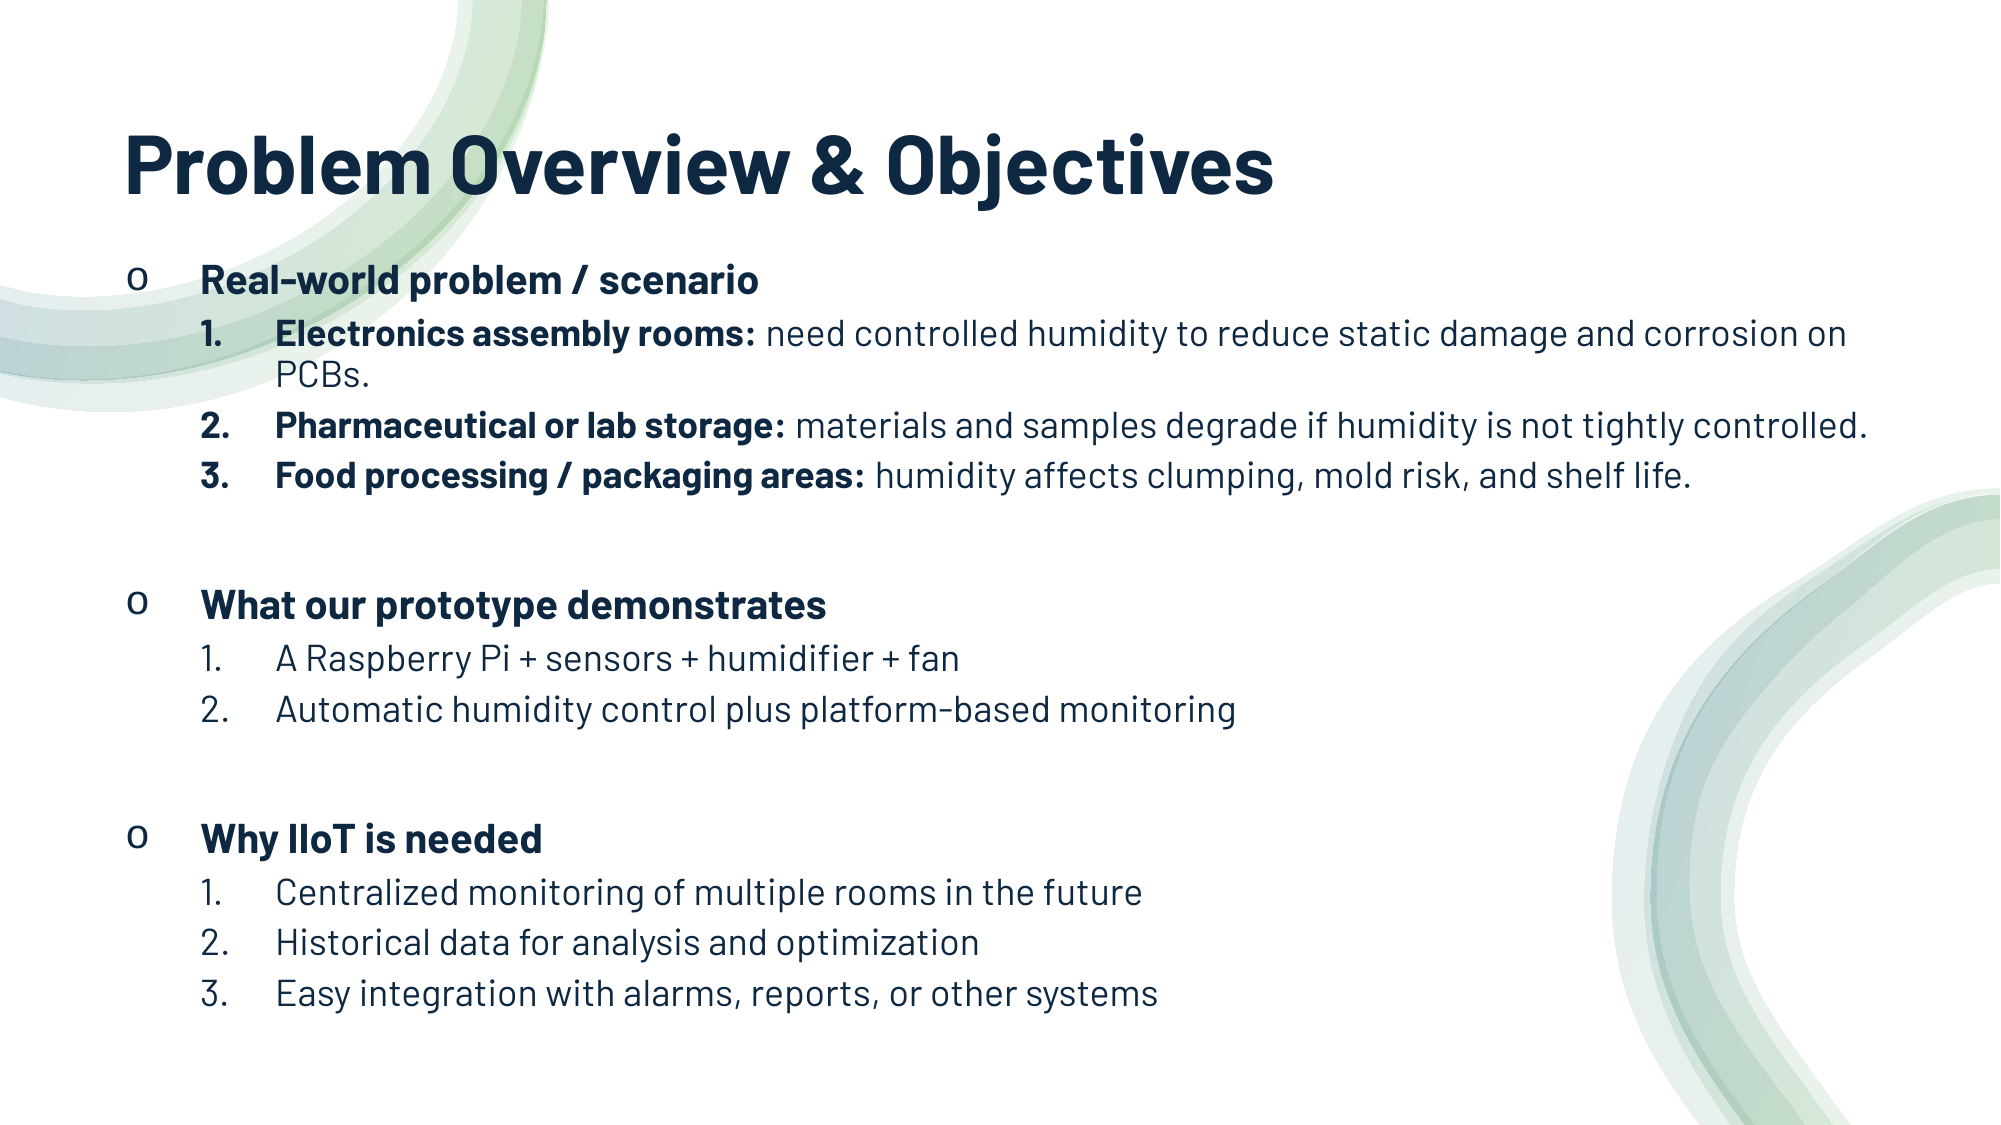

# Problem Overview & Objectives
Real-world problem / scenario
Electronics assembly rooms: need controlled humidity to reduce static damage and corrosion on PCBs.
Pharmaceutical or lab storage: materials and samples degrade if humidity is not tightly controlled.
Food processing / packaging areas: humidity affects clumping, mold risk, and shelf life.

What our prototype demonstrates
A Raspberry Pi + sensors + humidifier + fan
Automatic humidity control plus platform‑based monitoring

Why IIoT is needed
Centralized monitoring of multiple rooms in the future
Historical data for analysis and optimization
Easy integration with alarms, reports, or other systems

4